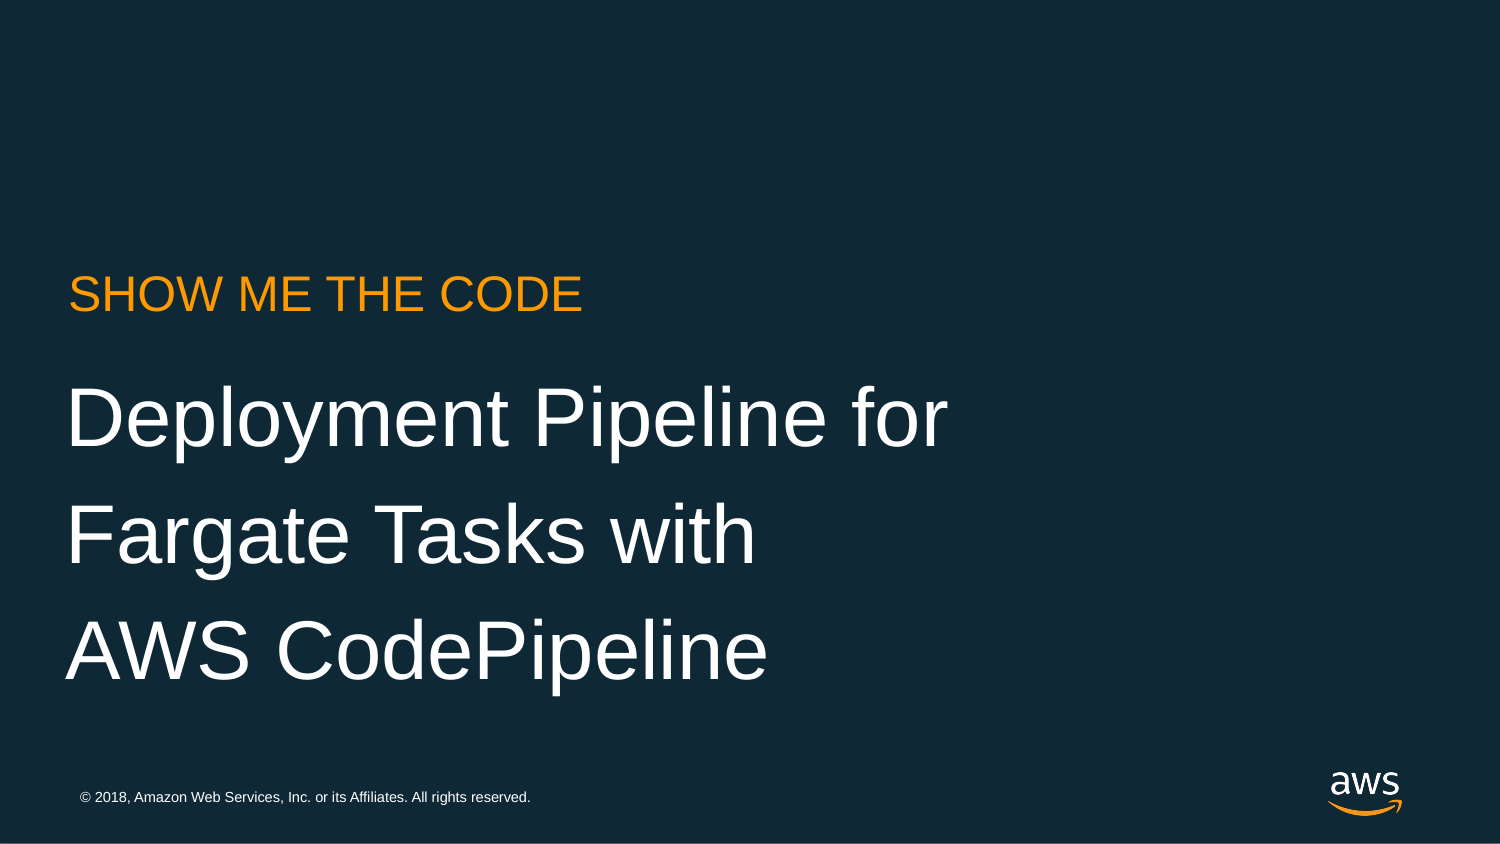

Deployment Pipeline for
Fargate Tasks with
AWS CodePipeline